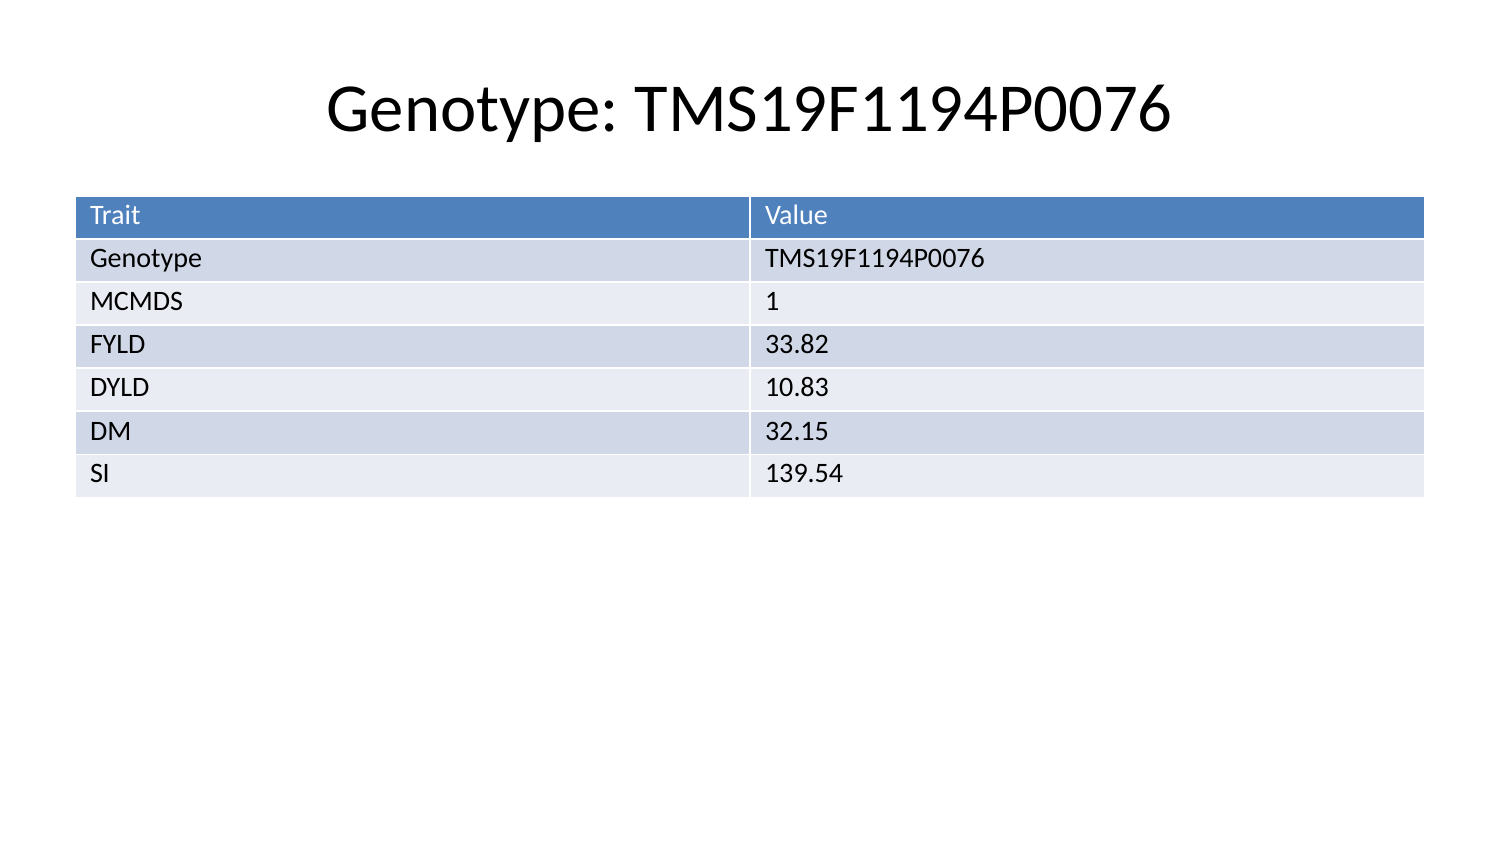

# Genotype: TMS19F1194P0076
| Trait | Value |
| --- | --- |
| Genotype | TMS19F1194P0076 |
| MCMDS | 1 |
| FYLD | 33.82 |
| DYLD | 10.83 |
| DM | 32.15 |
| SI | 139.54 |